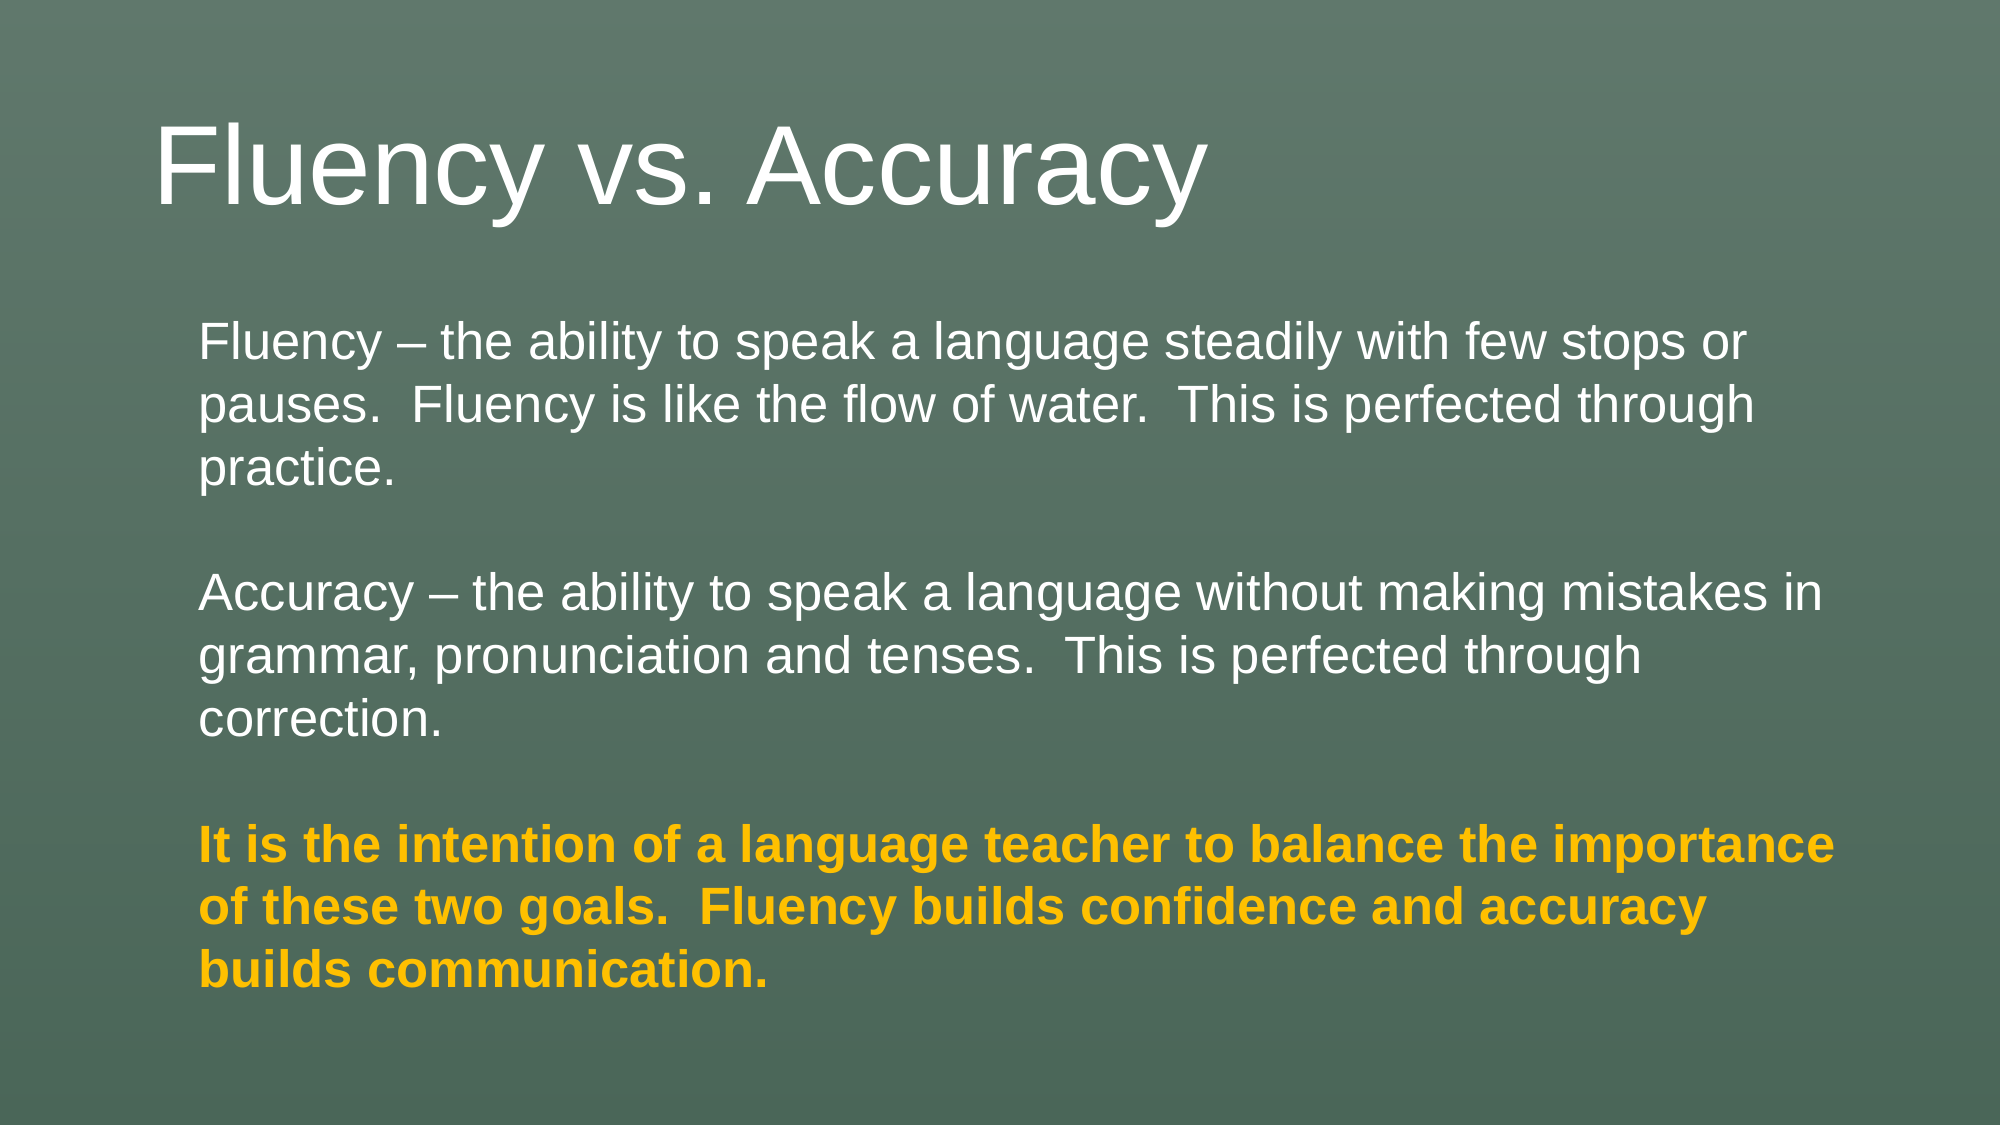

# Fluency vs. Accuracy
Fluency – the ability to speak a language steadily with few stops or pauses.  Fluency is like the flow of water.  This is perfected through practice.

Accuracy – the ability to speak a language without making mistakes in grammar, pronunciation and tenses.  This is perfected through correction.

It is the intention of a language teacher to balance the importance of these two goals.  Fluency builds confidence and accuracy builds communication.